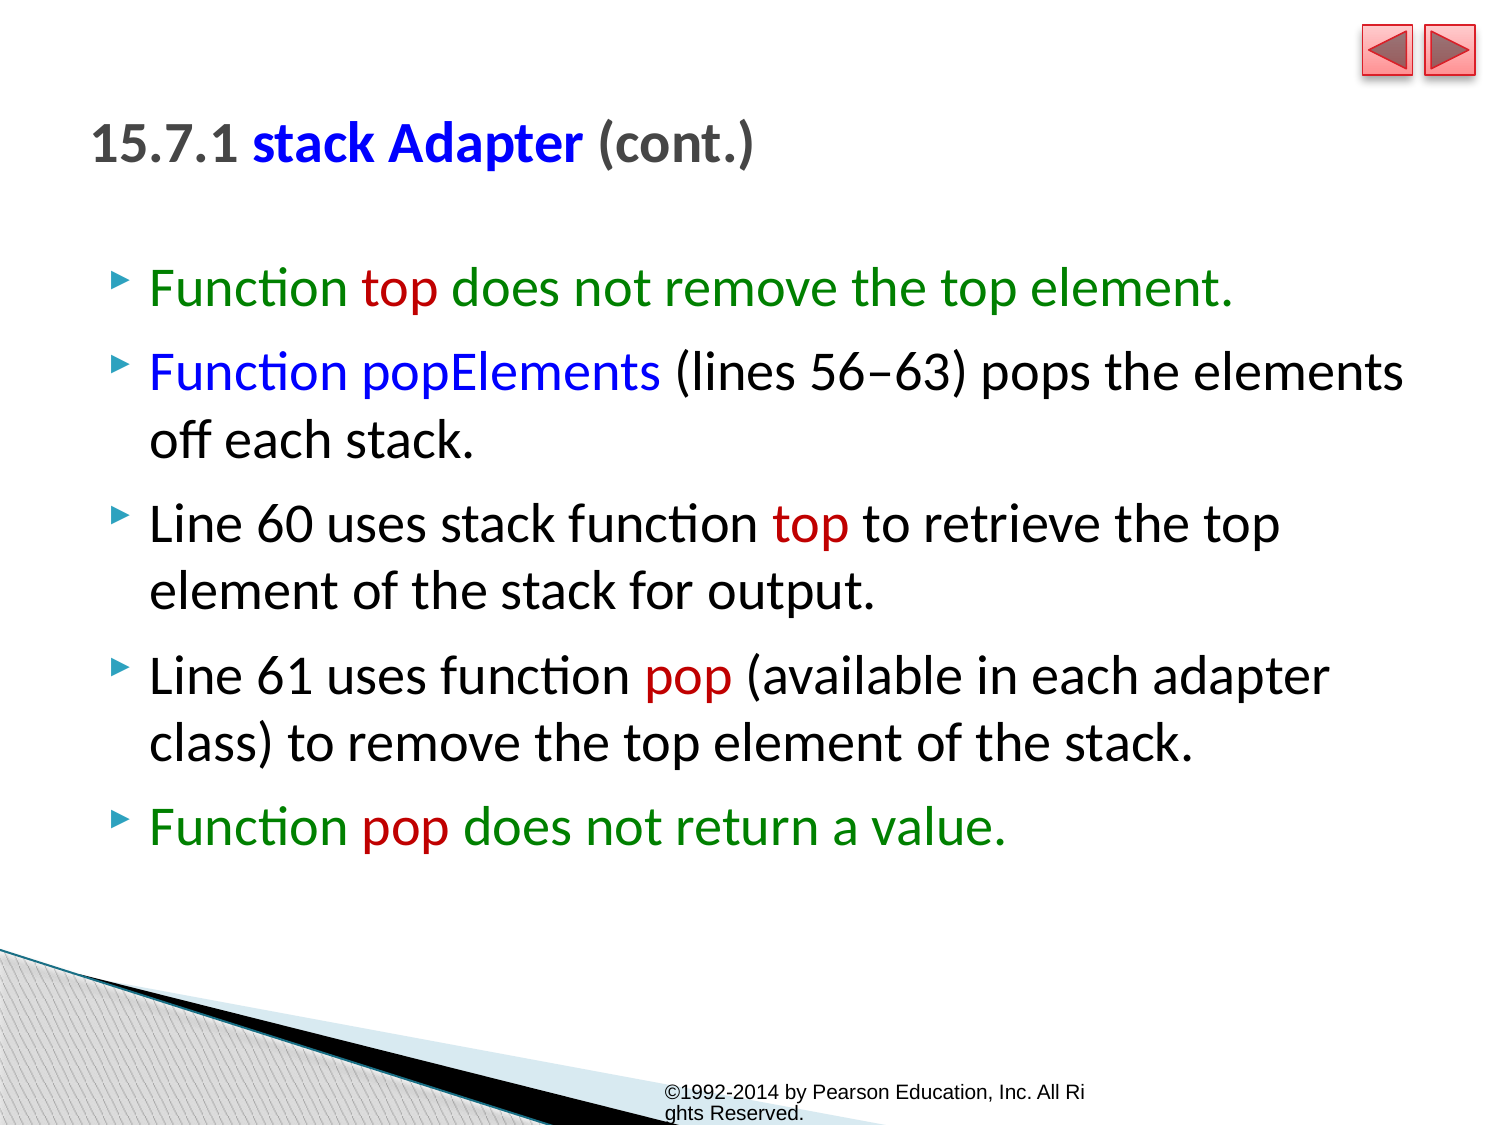

# 15.7.1 stack Adapter (cont.)
Function top does not remove the top element.
Function popElements (lines 56–63) pops the elements off each stack.
Line 60 uses stack function top to retrieve the top element of the stack for output.
Line 61 uses function pop (available in each adapter class) to remove the top element of the stack.
Function pop does not return a value.
©1992-2014 by Pearson Education, Inc. All Rights Reserved.